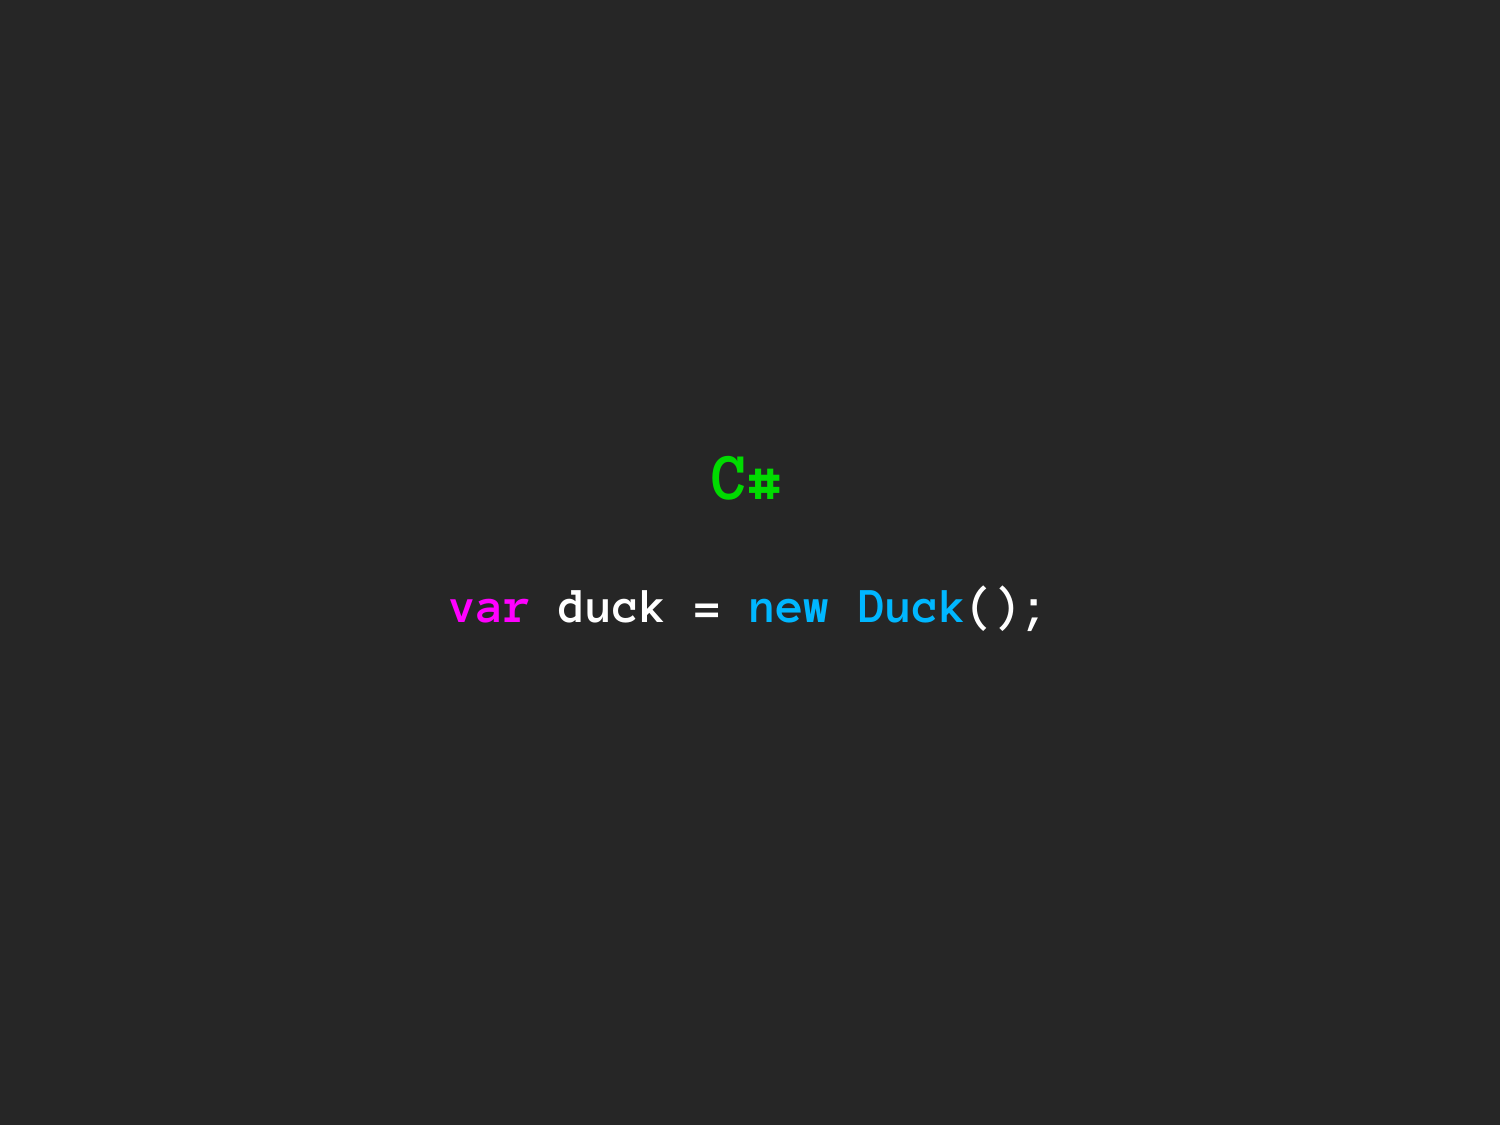

# C# var duck = new Duck();